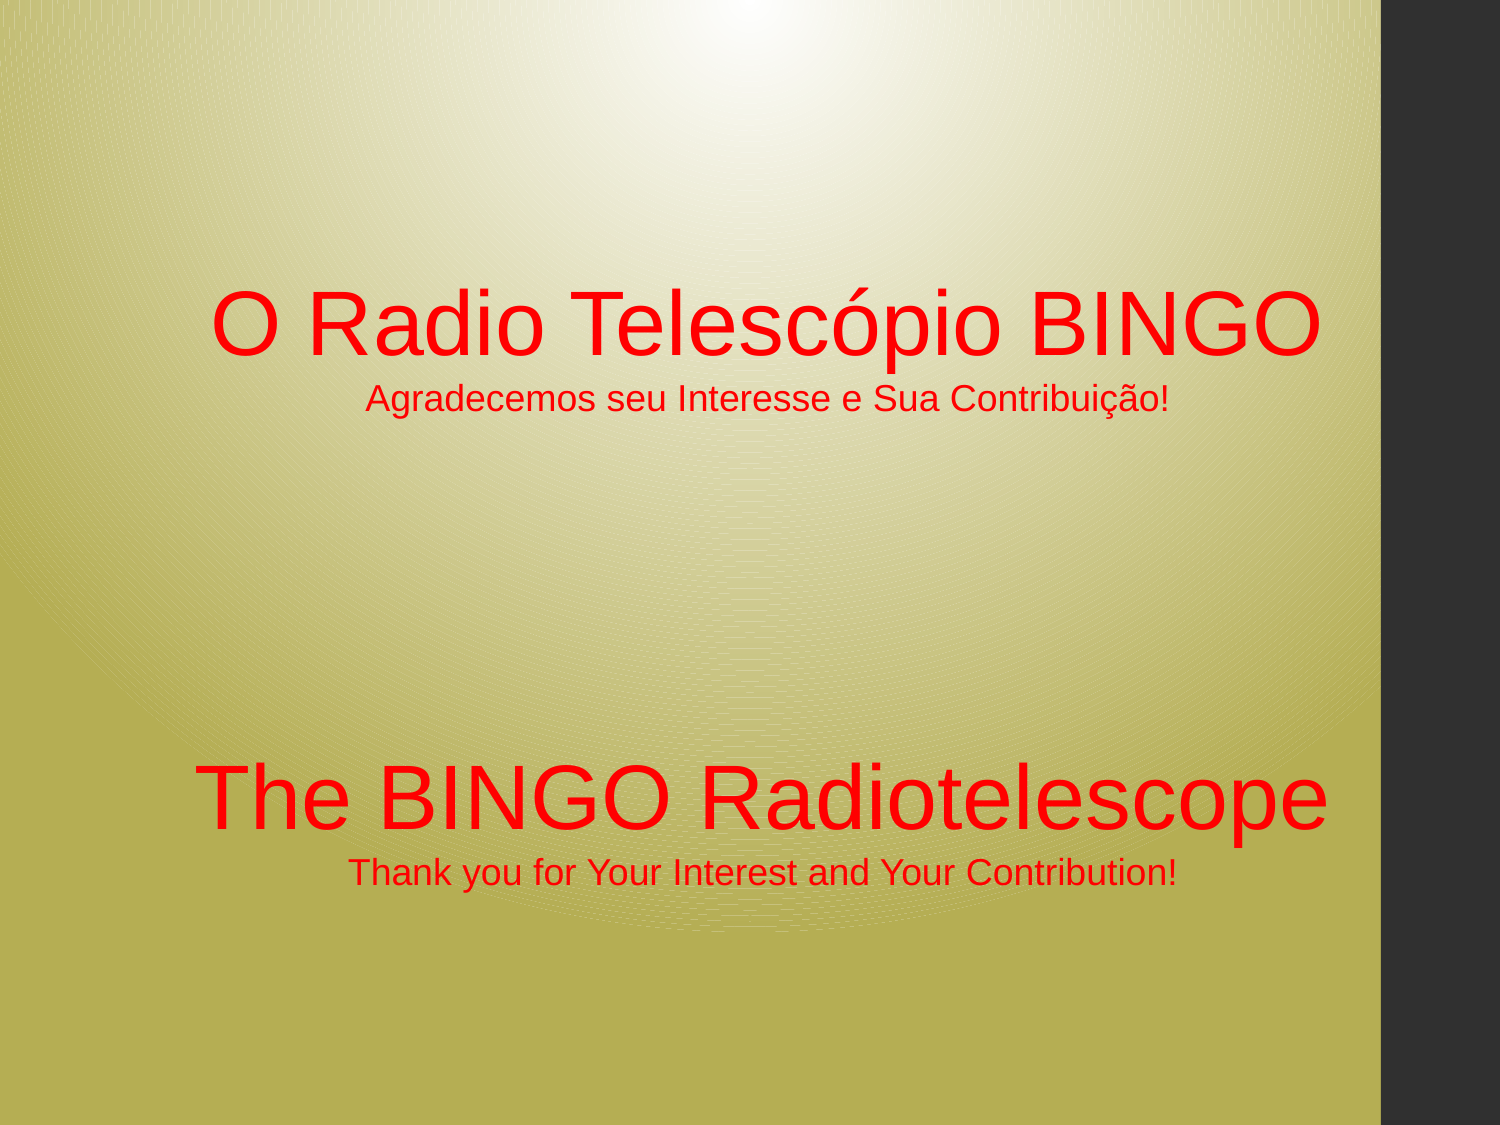

O Radio Telescópio BINGO
Agradecemos seu Interesse e Sua Contribuição!
The BINGO Radiotelescope
Thank you for Your Interest and Your Contribution!